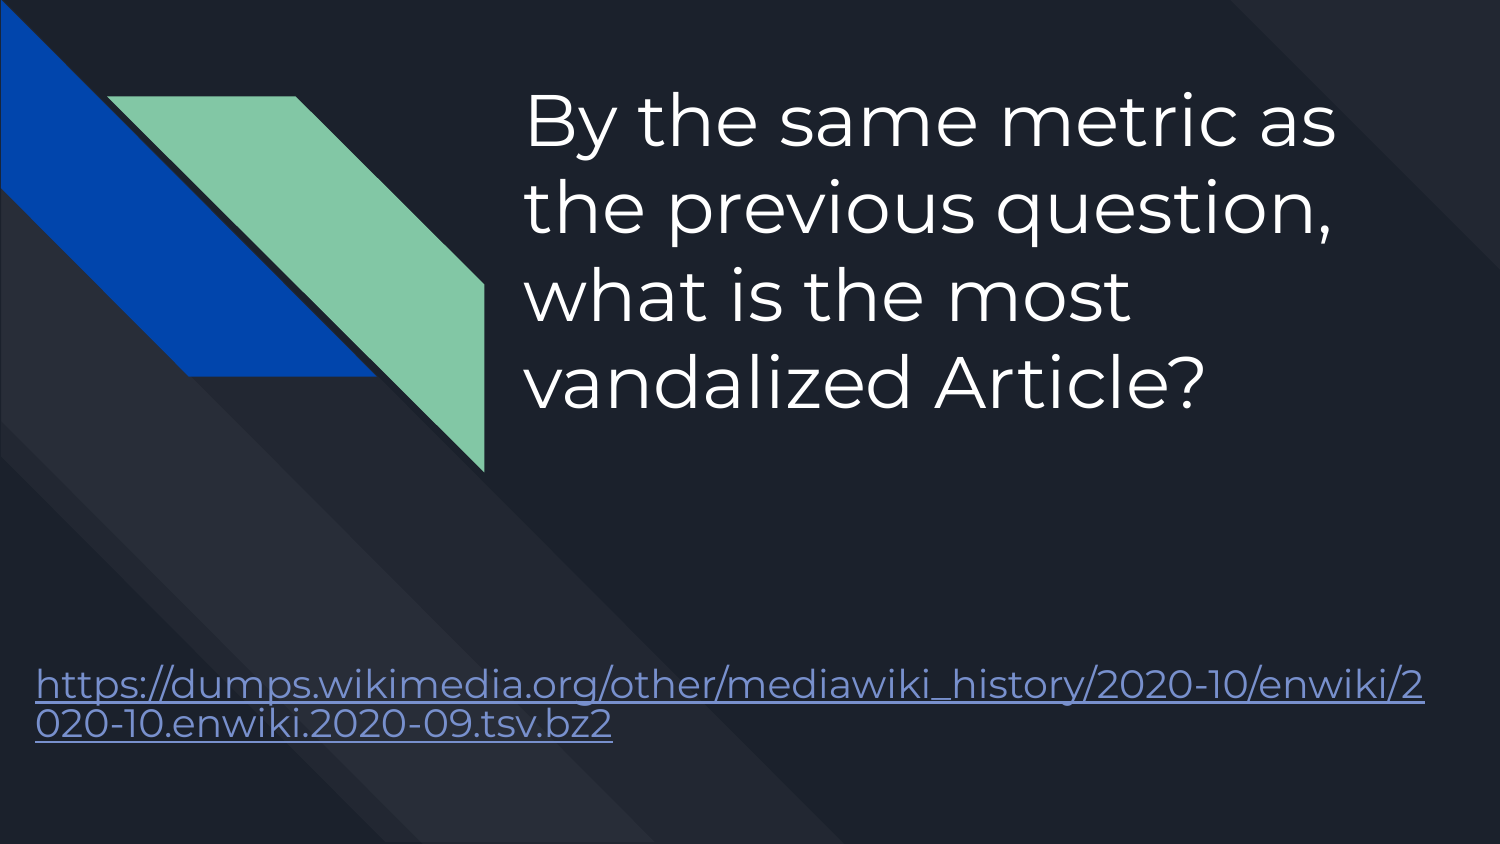

# By the same metric as the previous question, what is the most vandalized Article?
https://dumps.wikimedia.org/other/mediawiki_history/2020-10/enwiki/2020-10.enwiki.2020-09.tsv.bz2